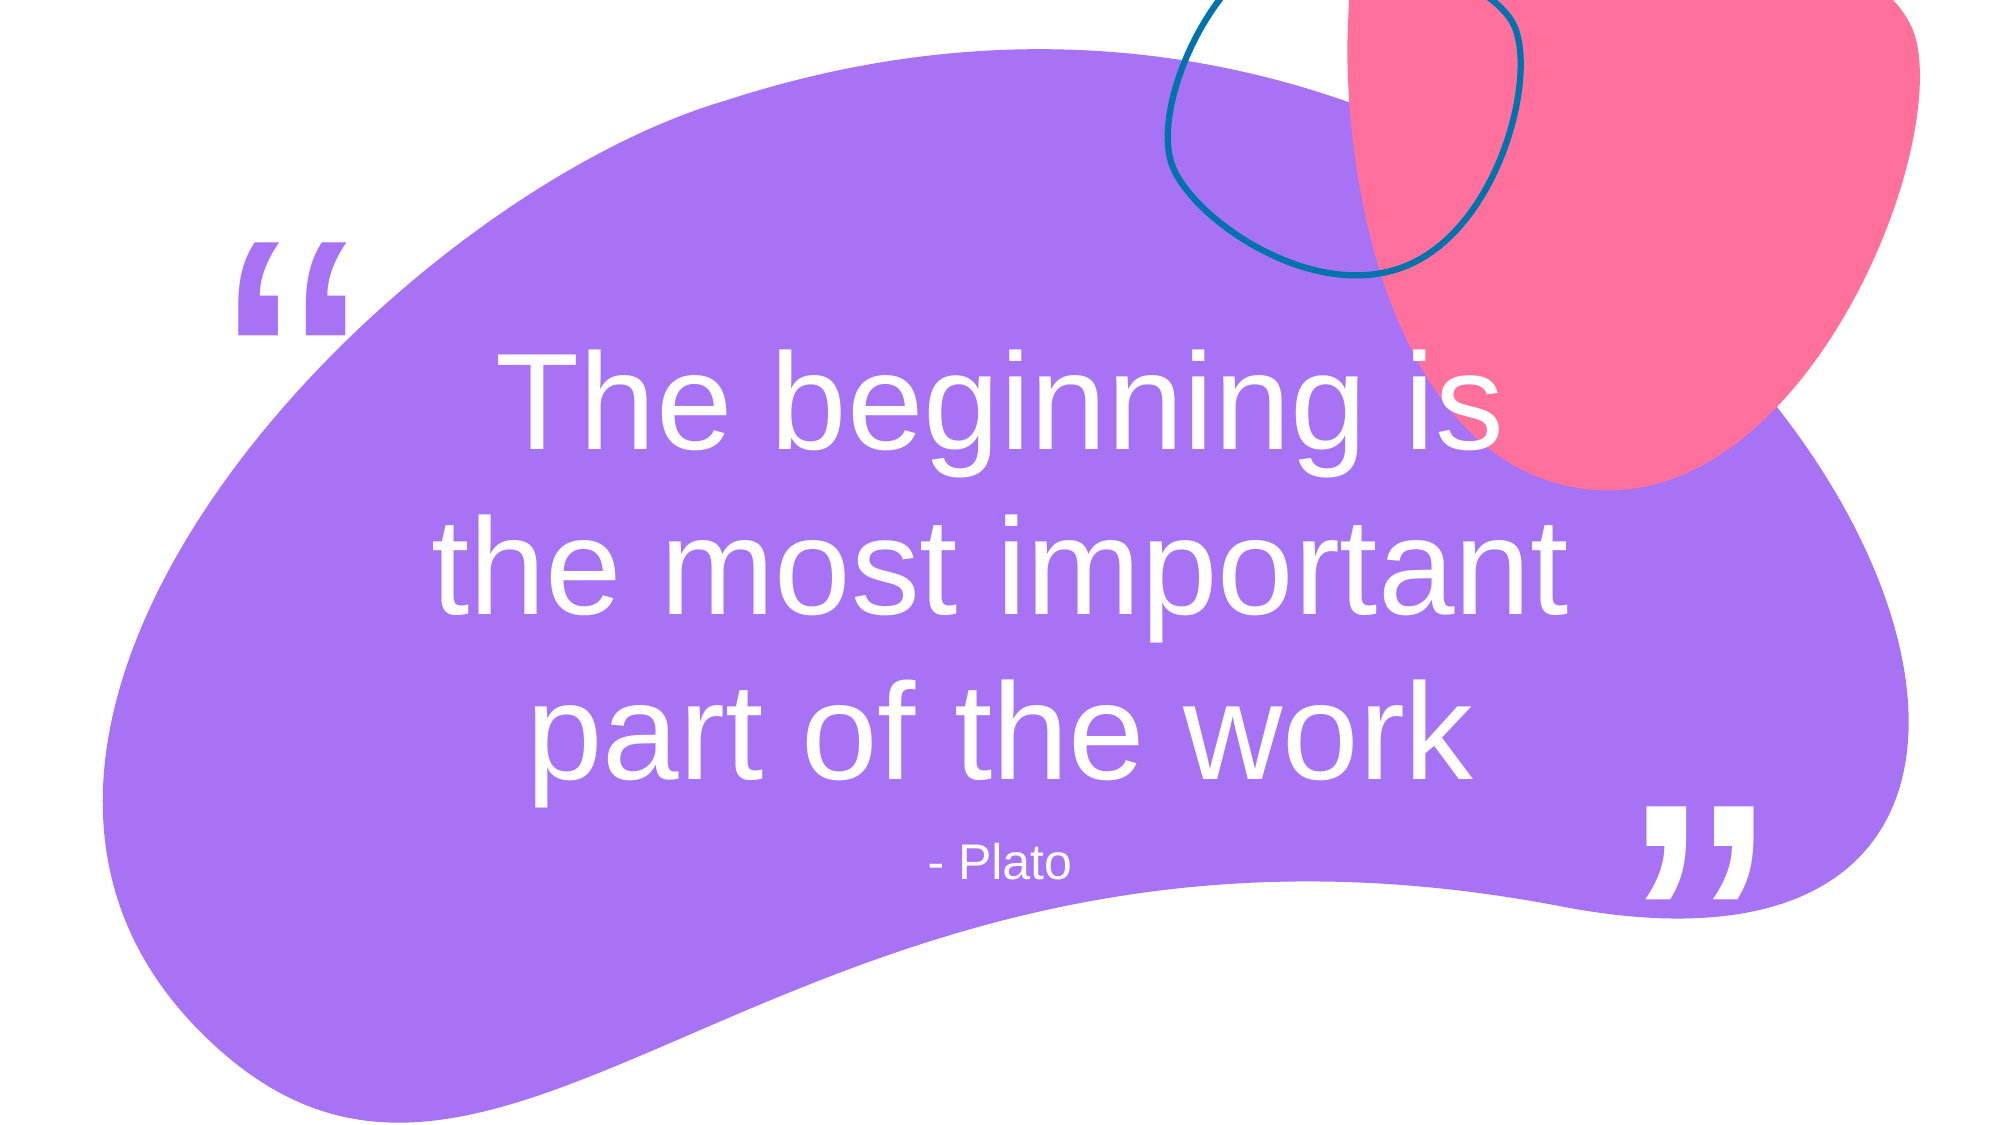

“
# The beginning is the most important part of the work
”
- Plato